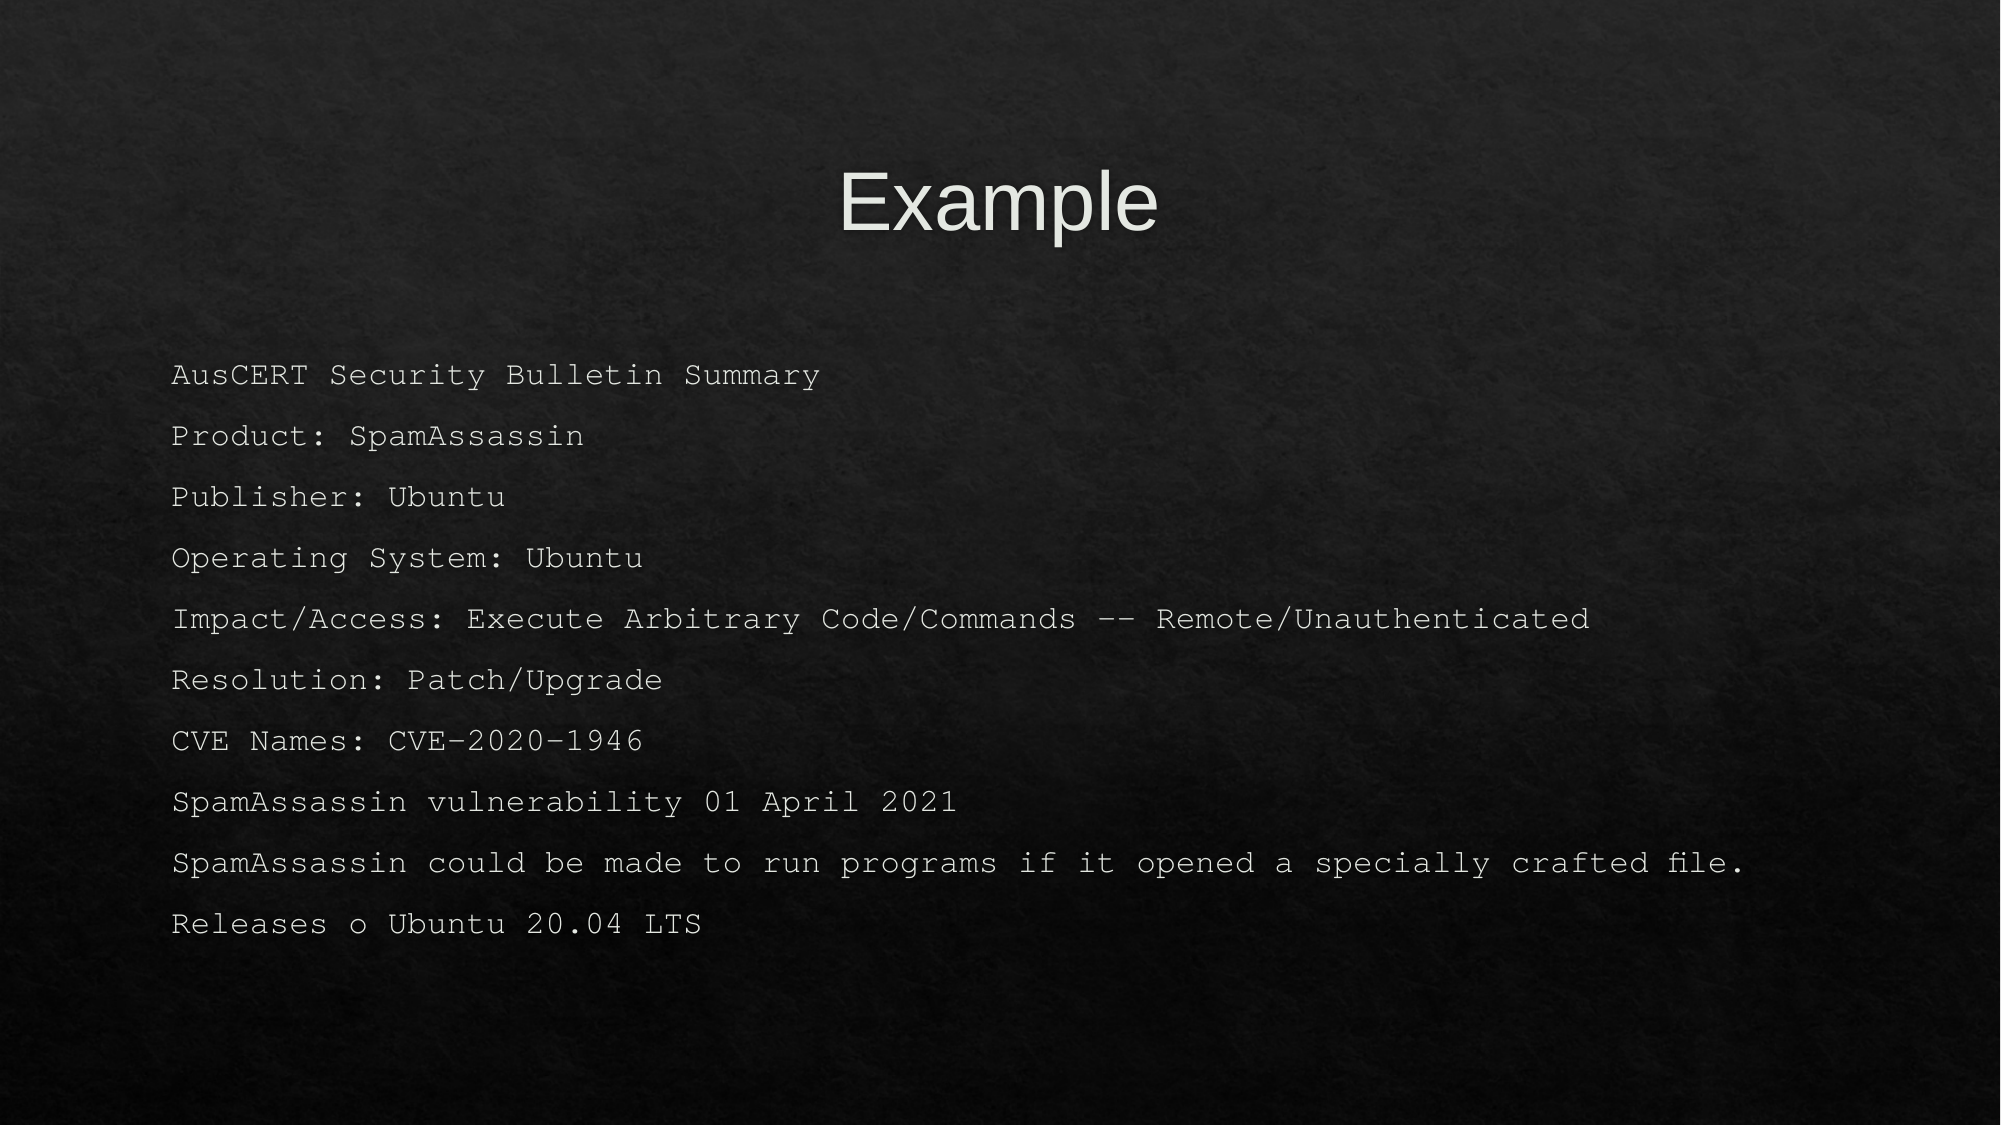

# Example
AusCERT Security Bulletin Summary
Product: SpamAssassin
Publisher: Ubuntu
Operating System: Ubuntu
Impact/Access: Execute Arbitrary Code/Commands -- Remote/Unauthenticated
Resolution: Patch/Upgrade
CVE Names: CVE-2020-1946
SpamAssassin vulnerability 01 April 2021
SpamAssassin could be made to run programs if it opened a specially crafted file.
Releases o Ubuntu 20.04 LTS